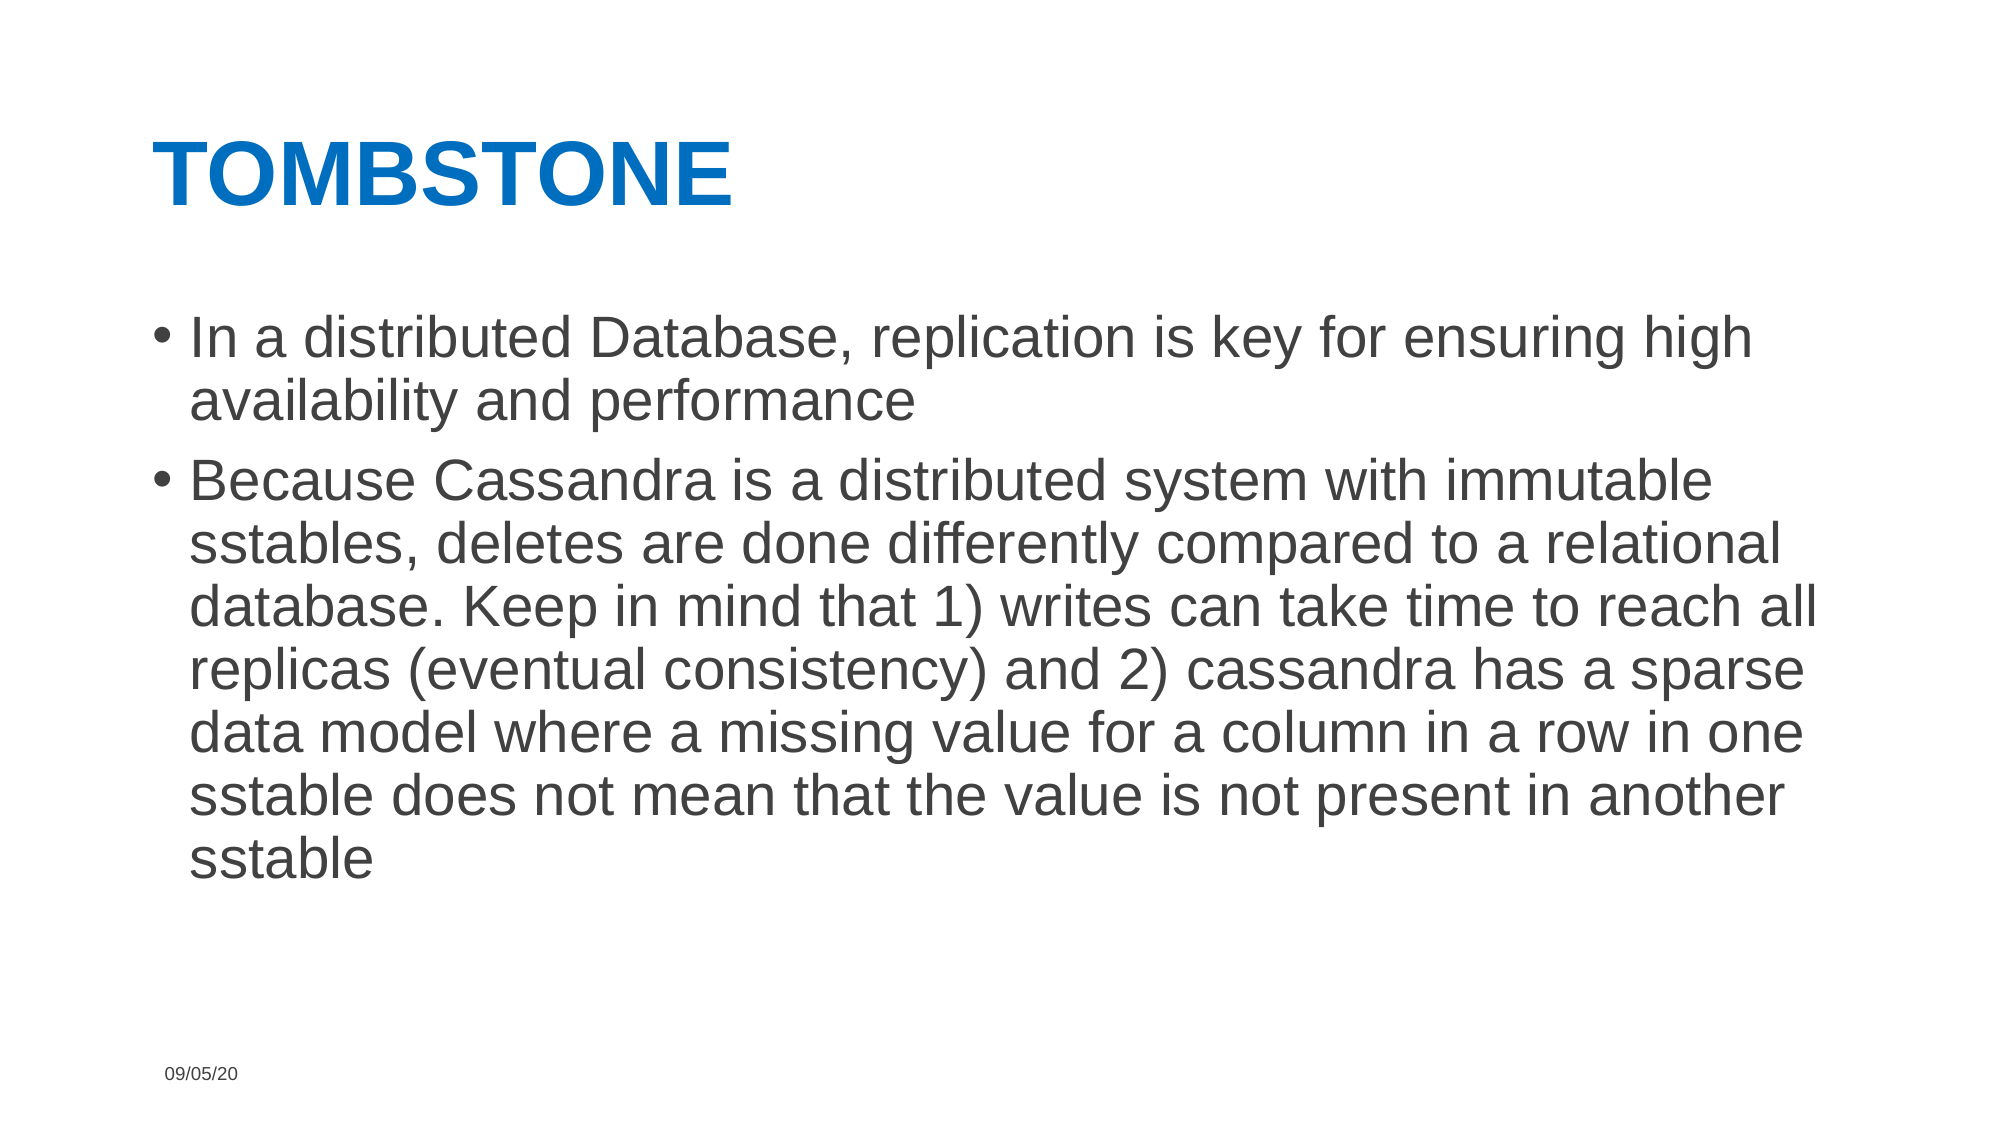

# TOMBSTONE
In a distributed Database, replication is key for ensuring high availability and performance
Because Cassandra is a distributed system with immutable sstables, deletes are done differently compared to a relational database. Keep in mind that 1) writes can take time to reach all replicas (eventual consistency) and 2) cassandra has a sparse data model where a missing value for a column in a row in one sstable does not mean that the value is not present in another sstable
09/05/20